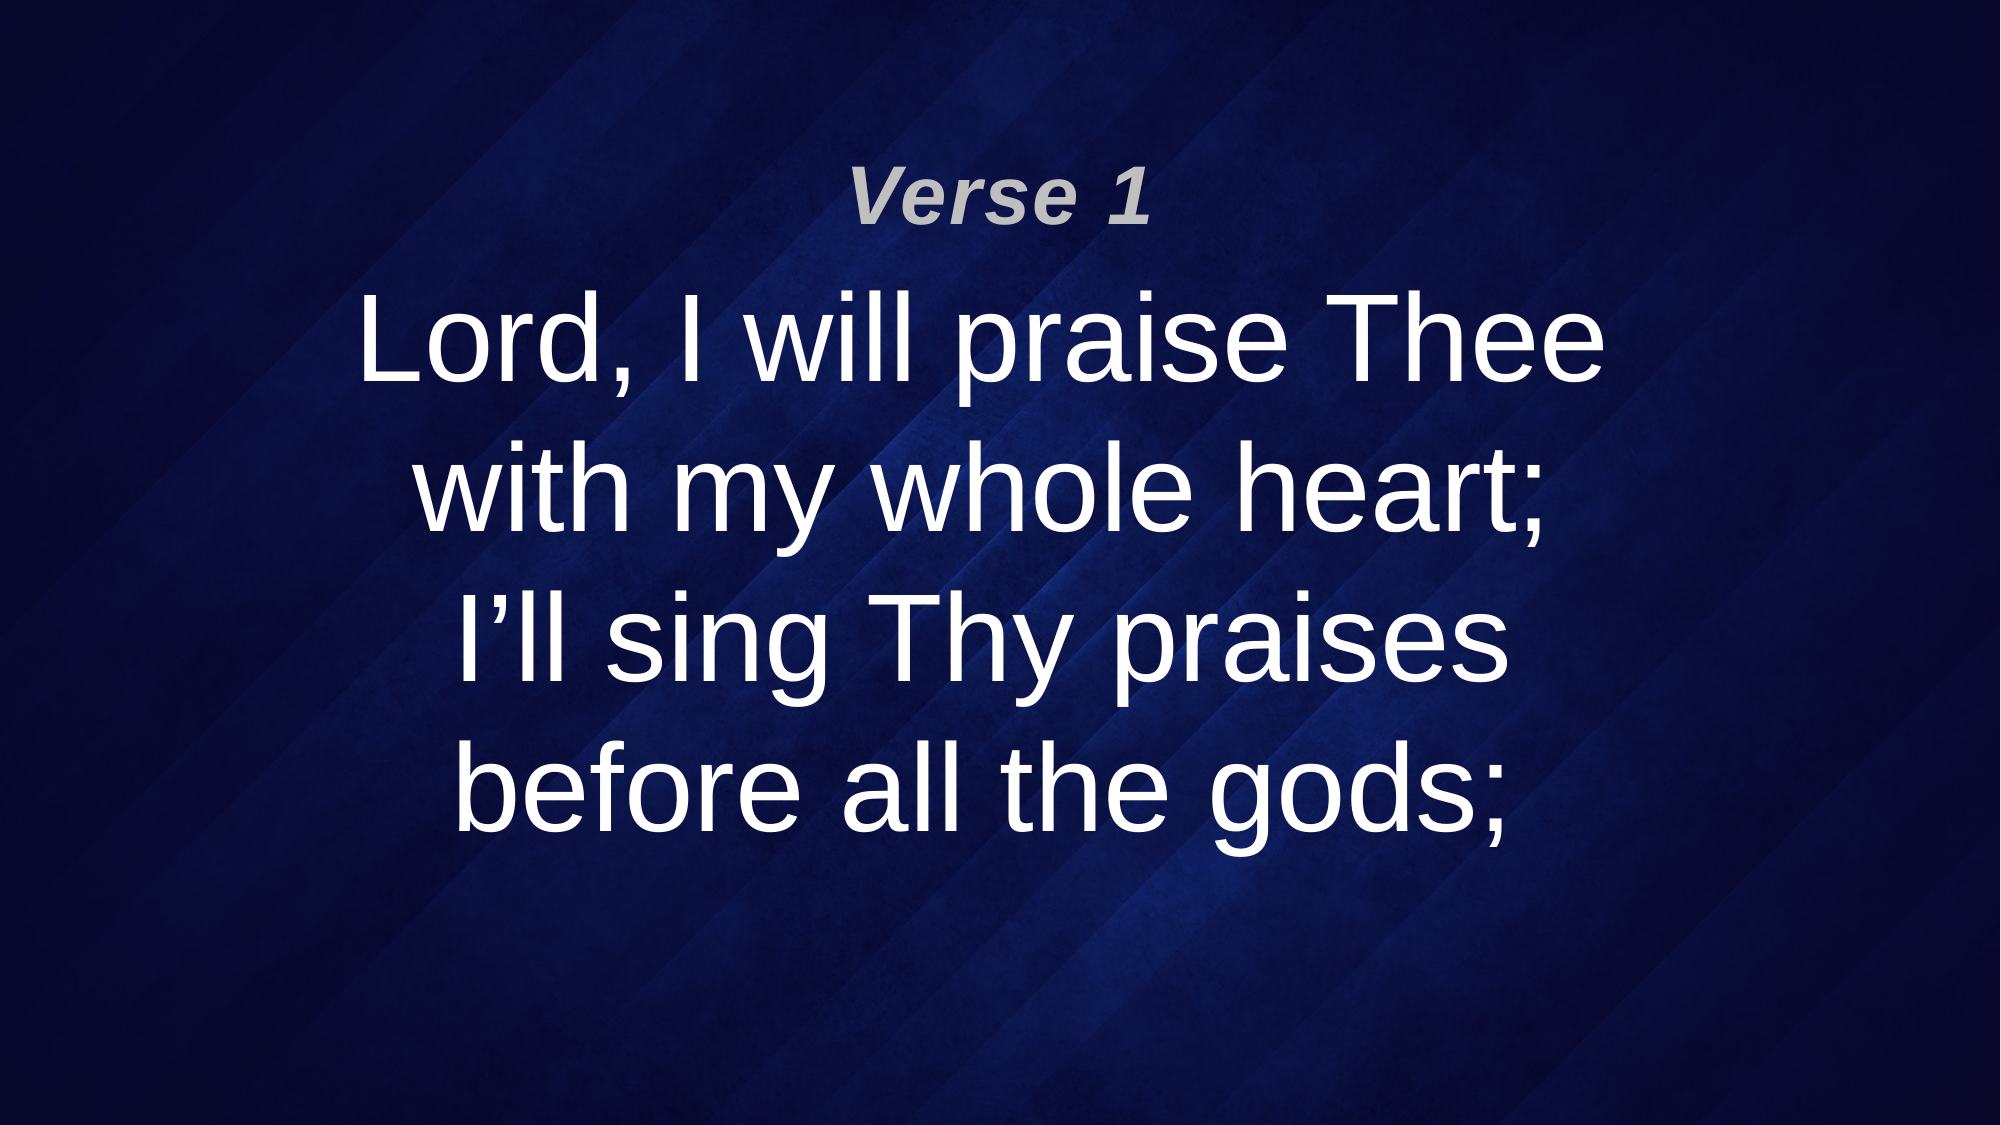

Verse 1
# Lord, I will praise Thee with my whole heart; I’ll sing Thy praises before all the gods;